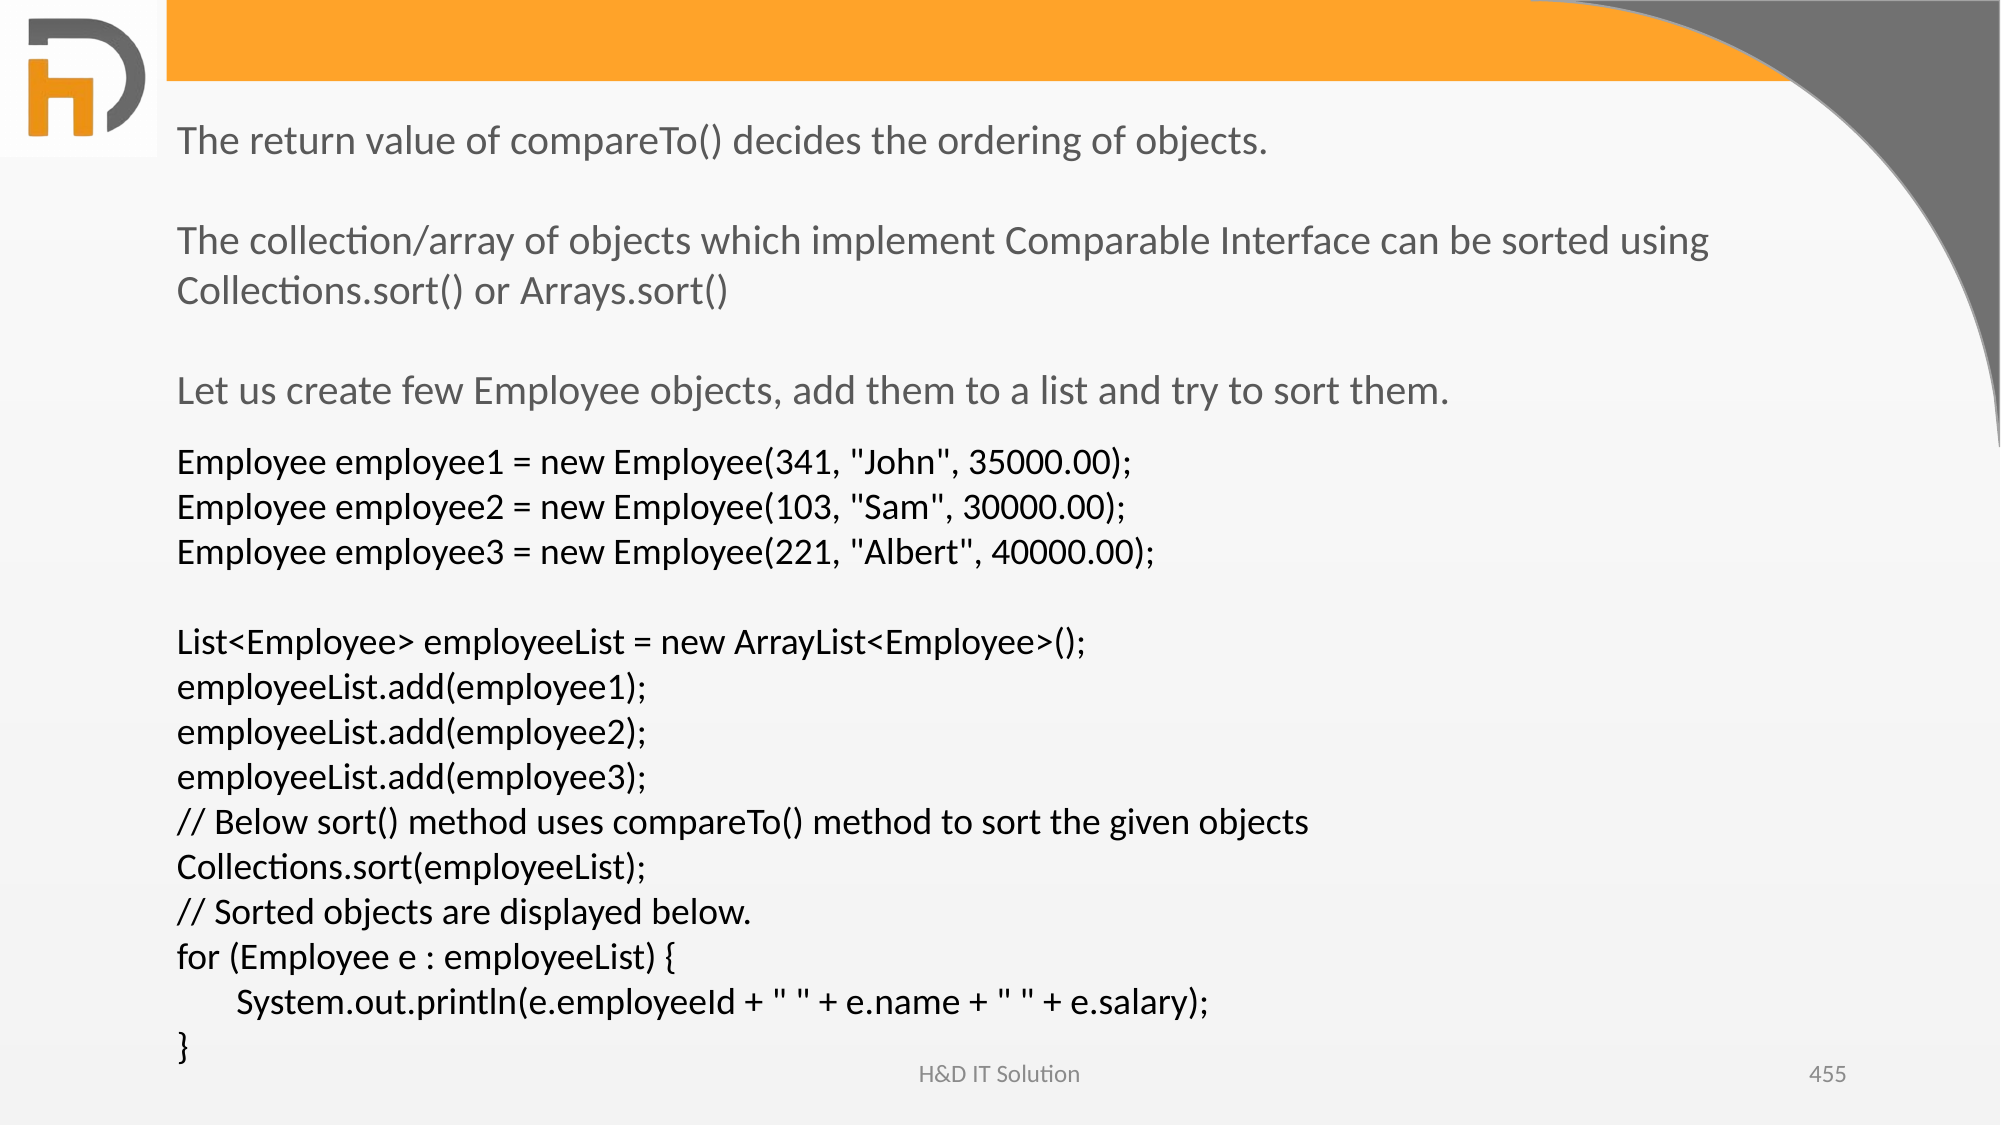

The return value of compareTo() decides the ordering of objects.

The collection/array of objects which implement Comparable Interface can be sorted using Collections.sort() or Arrays.sort()

Let us create few Employee objects, add them to a list and try to sort them.
Employee employee1 = new Employee(341, "John", 35000.00);
Employee employee2 = new Employee(103, "Sam", 30000.00);
Employee employee3 = new Employee(221, "Albert", 40000.00);

List<Employee> employeeList = new ArrayList<Employee>();
employeeList.add(employee1);
employeeList.add(employee2);
employeeList.add(employee3);
// Below sort() method uses compareTo() method to sort the given objects
Collections.sort(employeeList);
// Sorted objects are displayed below.
for (Employee e : employeeList) {
       System.out.println(e.employeeId + " " + e.name + " " + e.salary);
}
H&D IT Solution
455